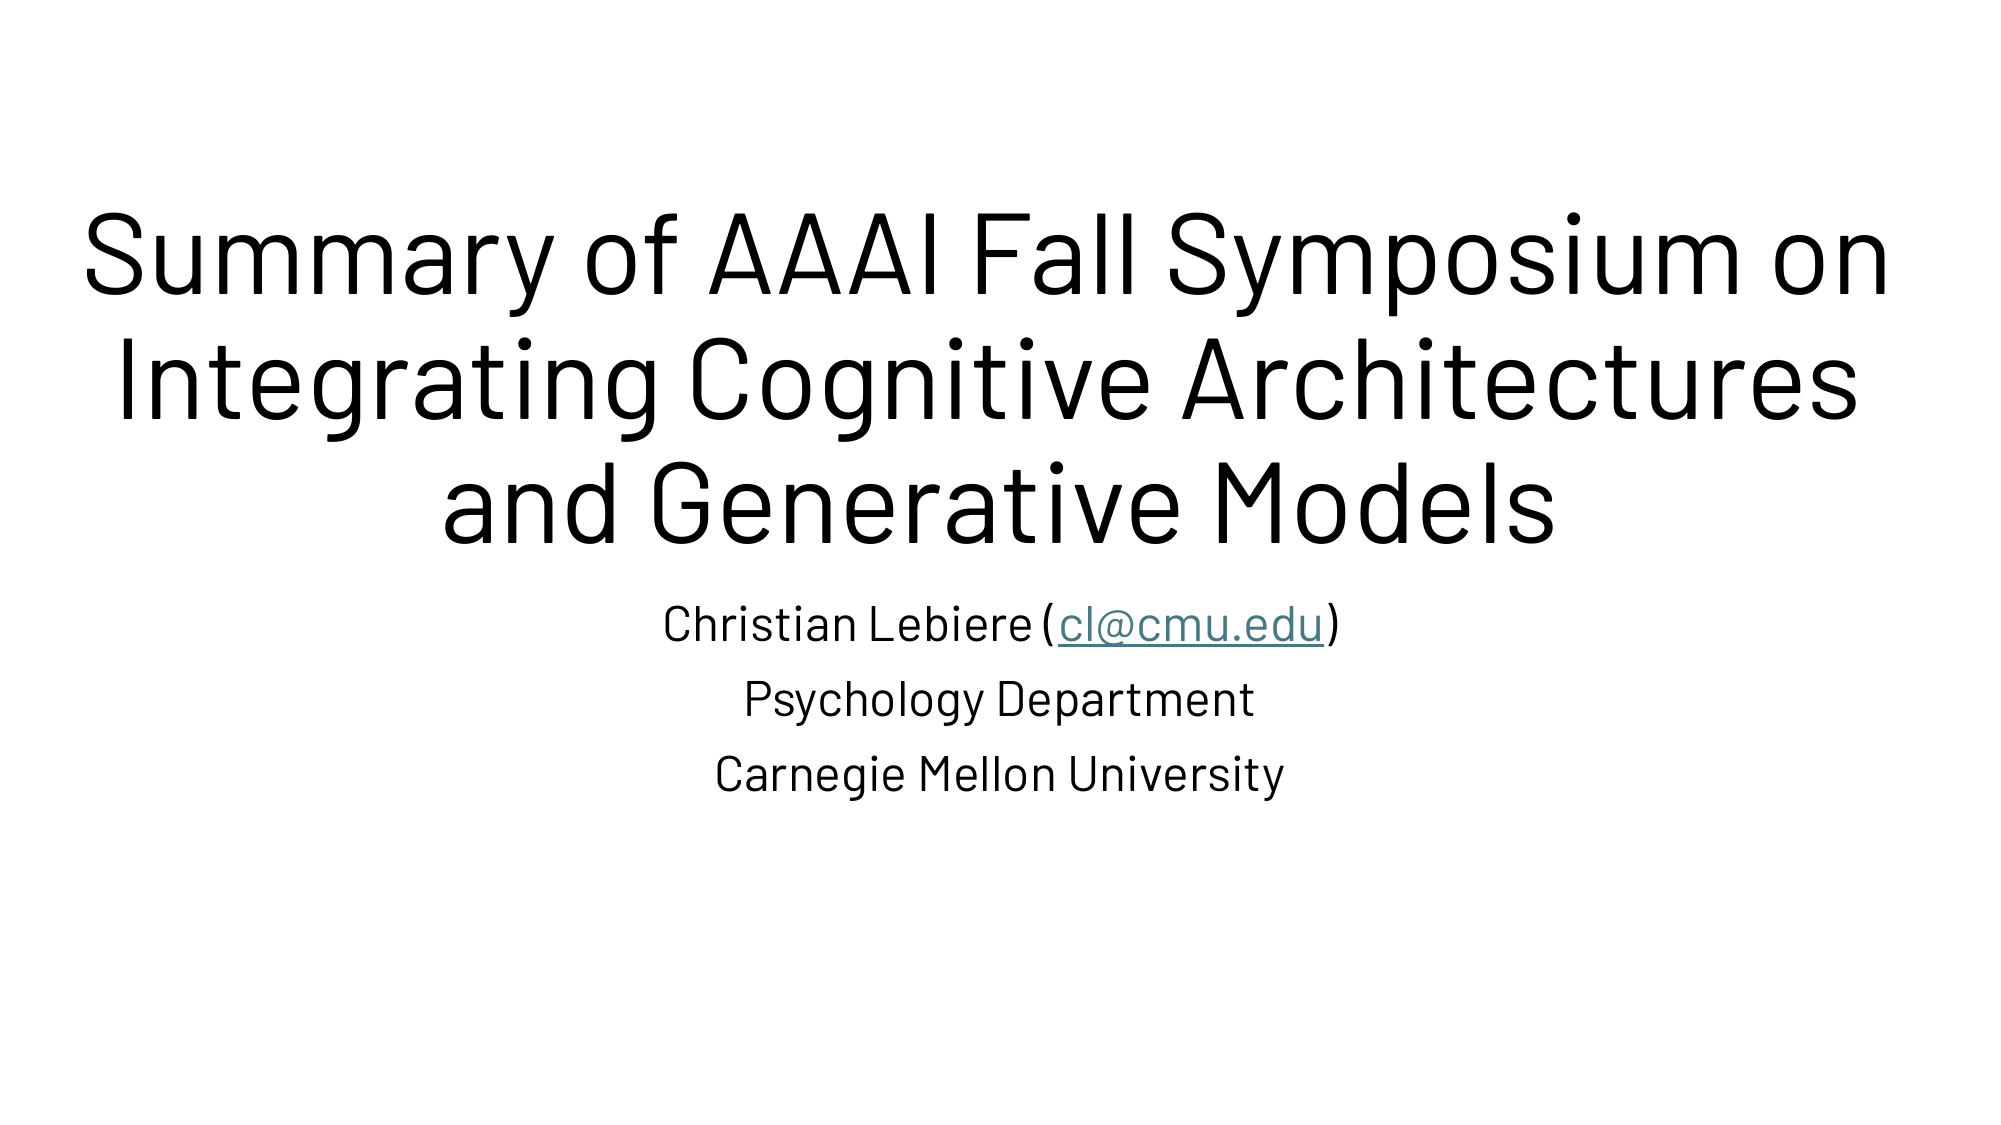

# Summary of AAAI Fall Symposium on Integrating Cognitive Architectures and Generative Models
Christian Lebiere (cl@cmu.edu)
Psychology Department
Carnegie Mellon University